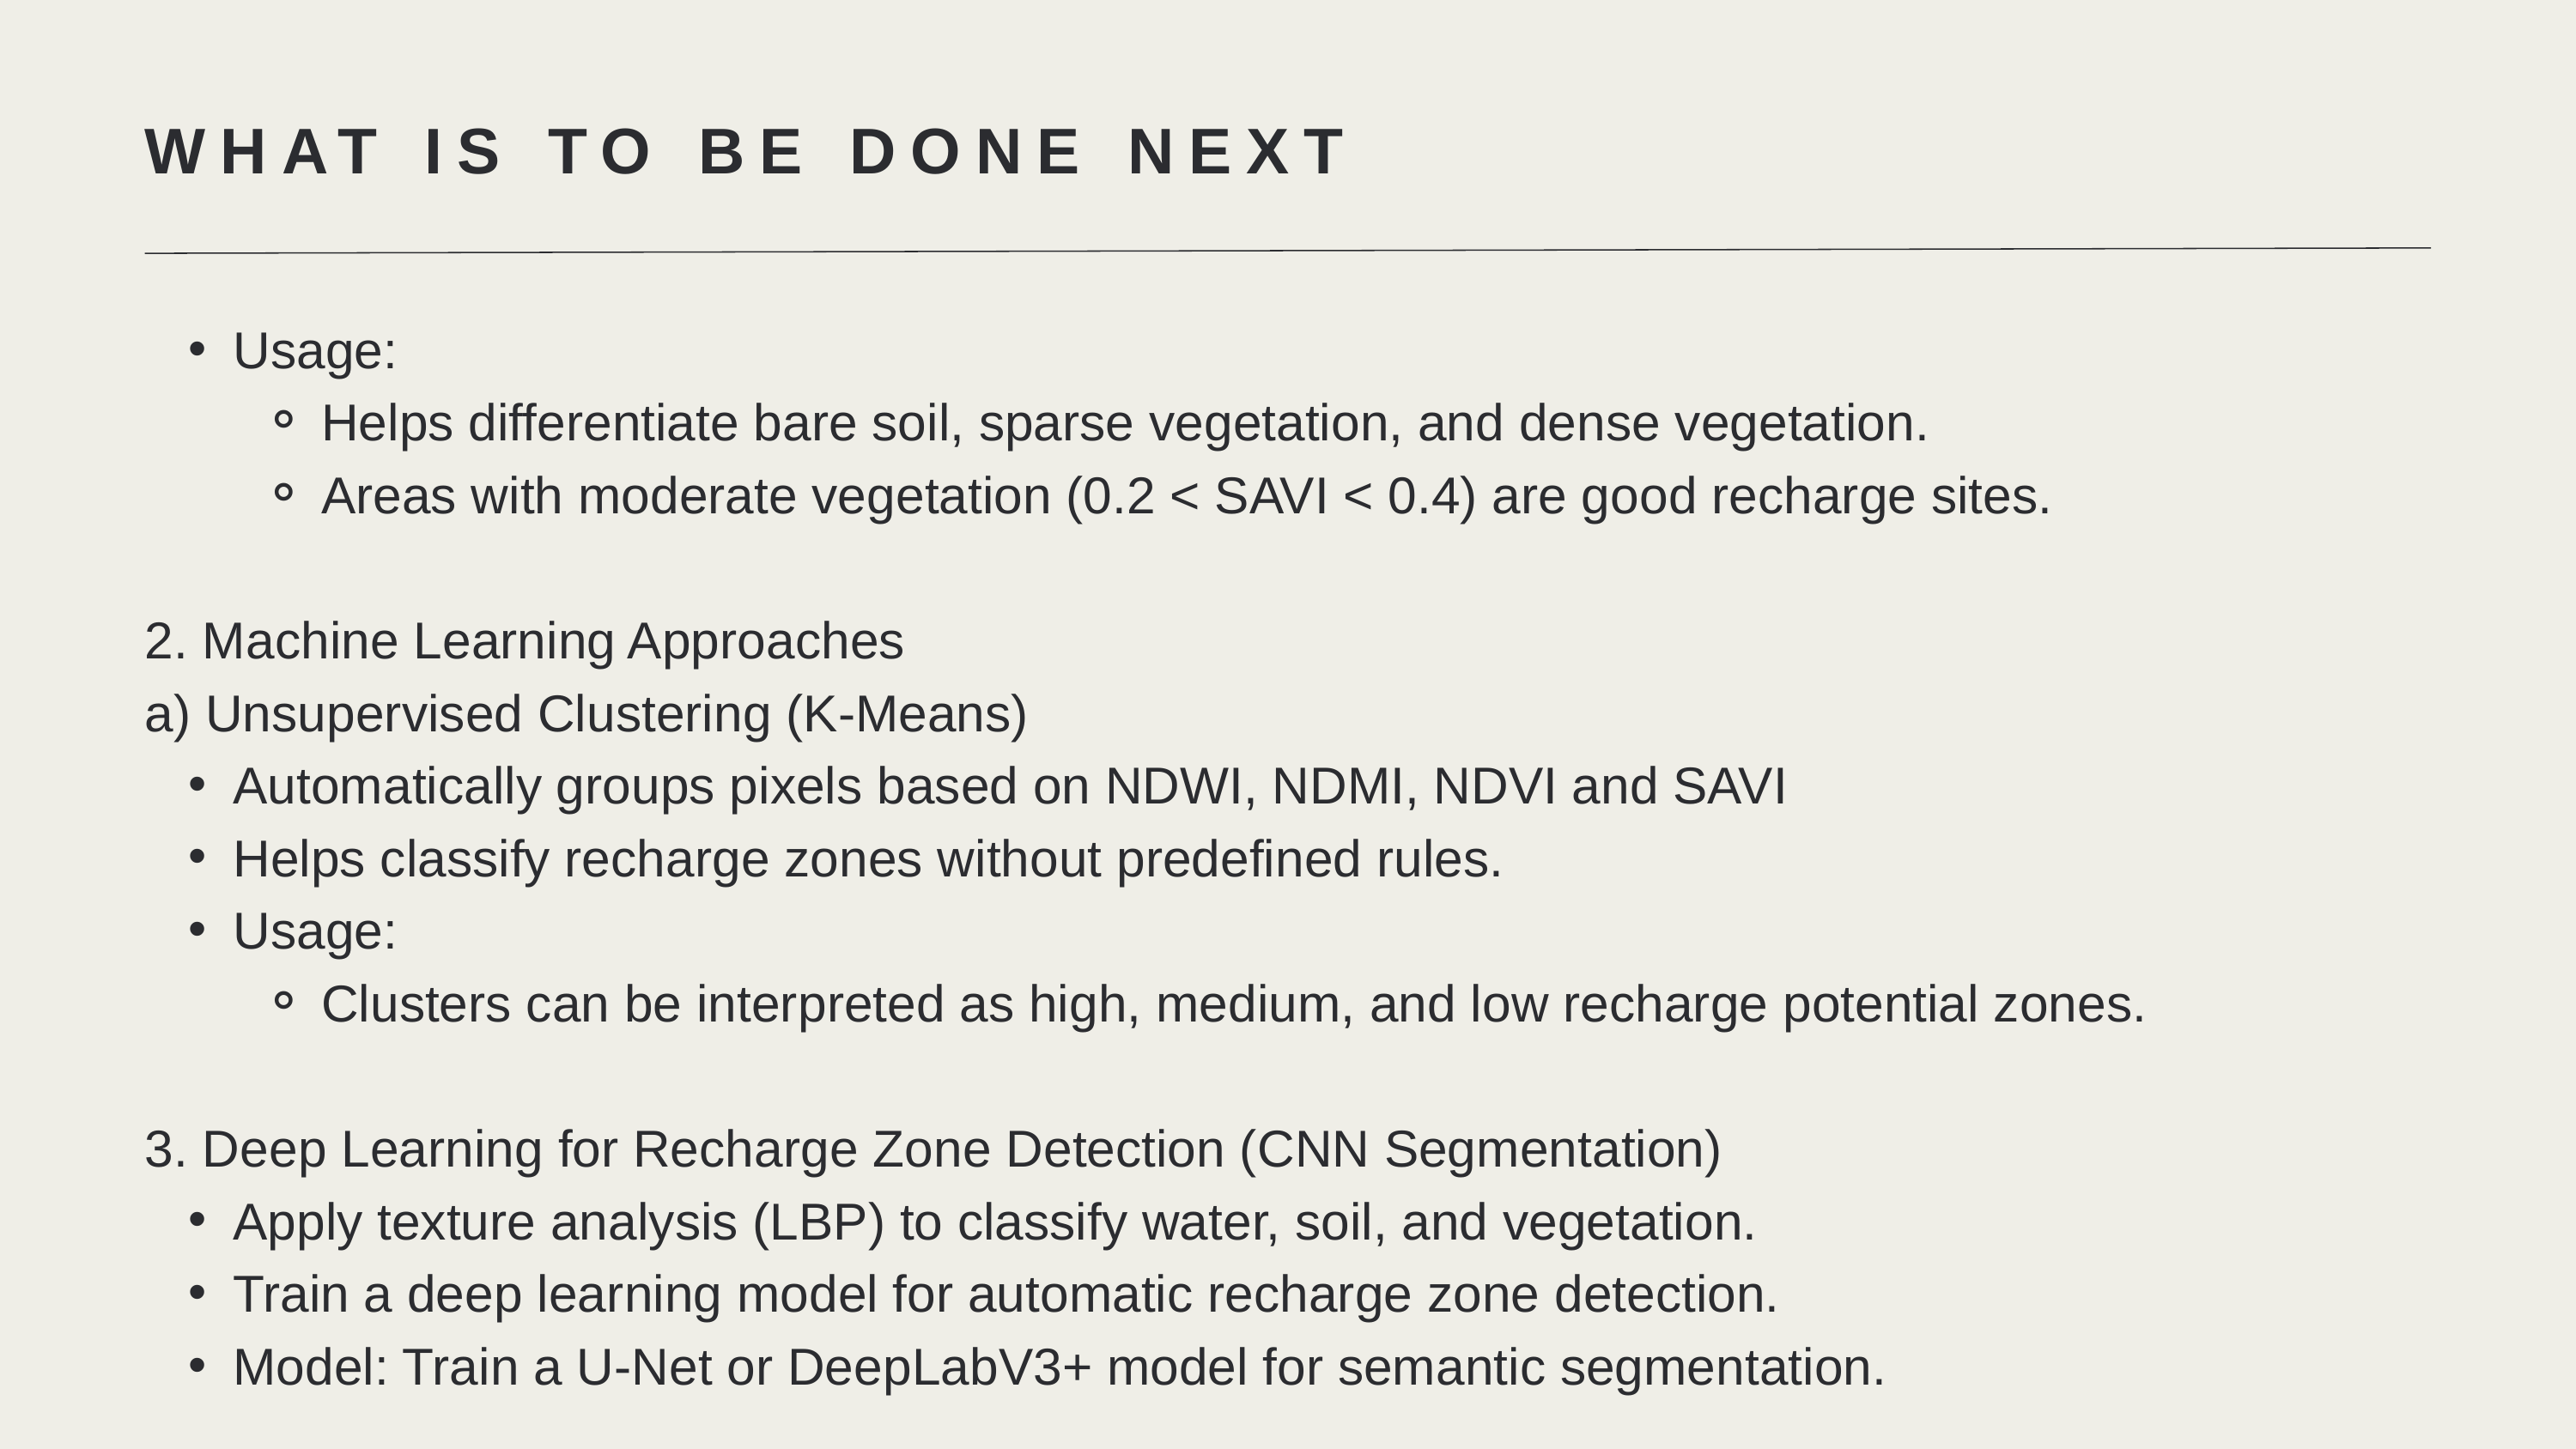

WHAT IS TO BE DONE NEXT

Usage:
Helps differentiate bare soil, sparse vegetation, and dense vegetation.
Areas with moderate vegetation (0.2 < SAVI < 0.4) are good recharge sites.

2. Machine Learning Approaches
a) Unsupervised Clustering (K-Means)
Automatically groups pixels based on NDWI, NDMI, NDVI and SAVI
Helps classify recharge zones without predefined rules.
Usage:
Clusters can be interpreted as high, medium, and low recharge potential zones.

3. Deep Learning for Recharge Zone Detection (CNN Segmentation)
Apply texture analysis (LBP) to classify water, soil, and vegetation.
Train a deep learning model for automatic recharge zone detection.
Model: Train a U-Net or DeepLabV3+ model for semantic segmentation.